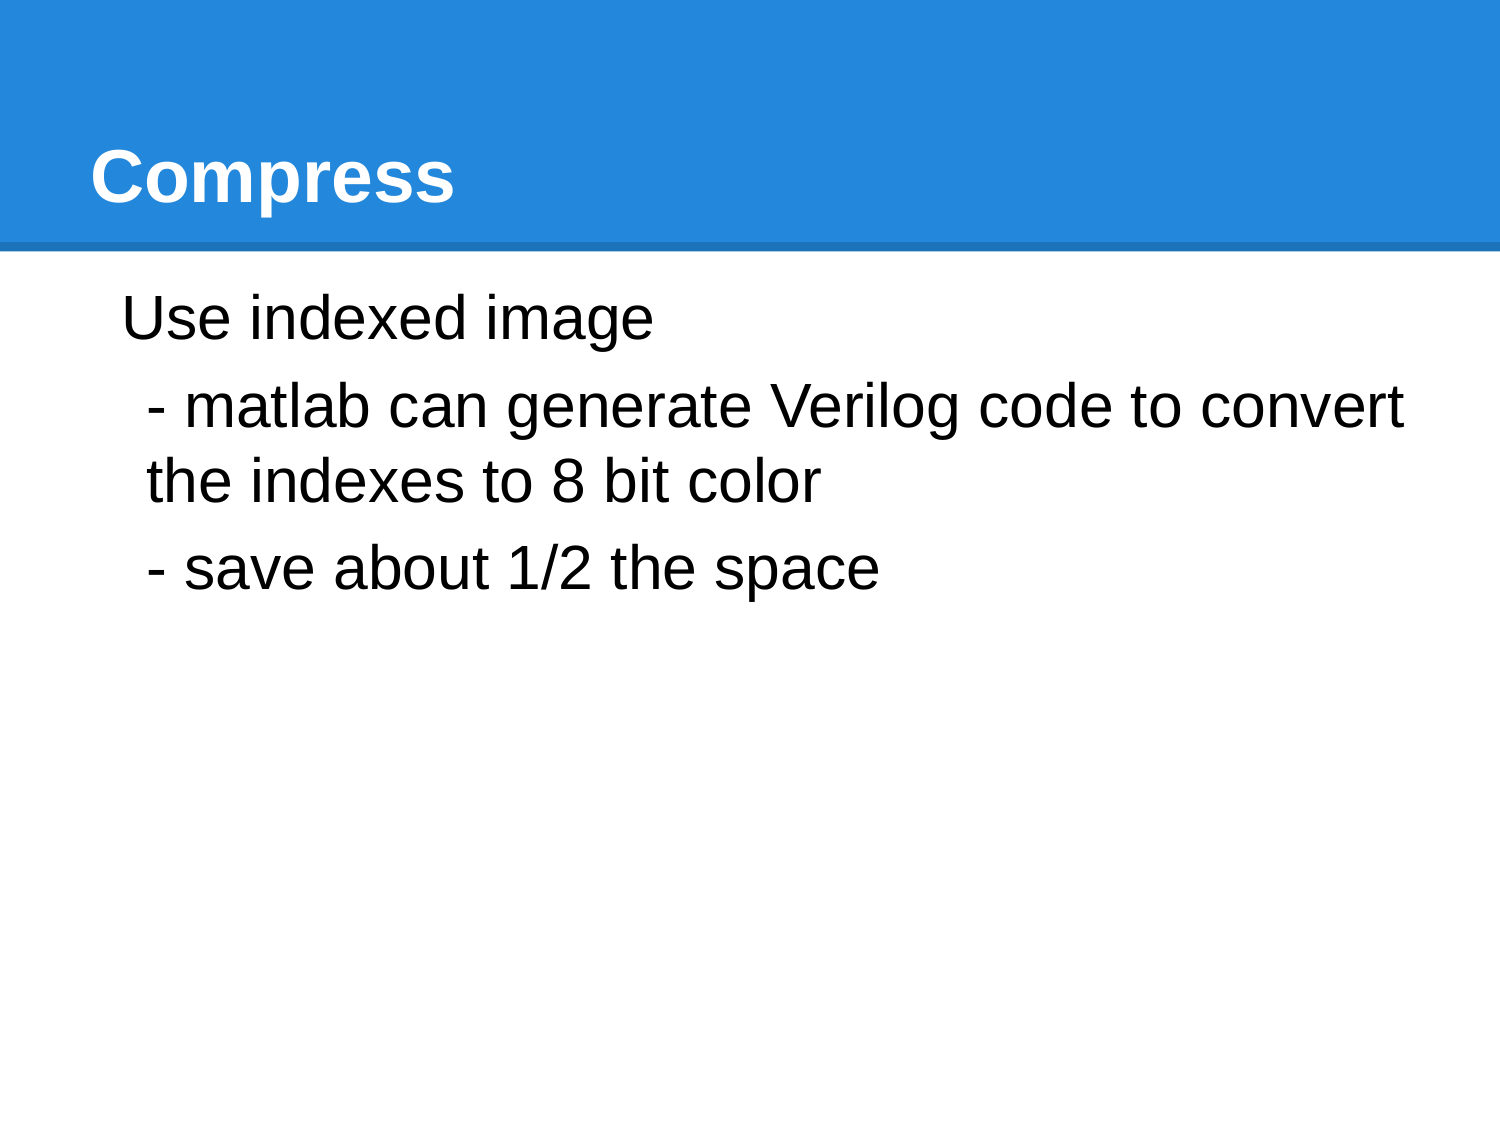

# Compress
Use indexed image
	- matlab can generate Verilog code to convert the indexes to 8 bit color
	- save about 1/2 the space